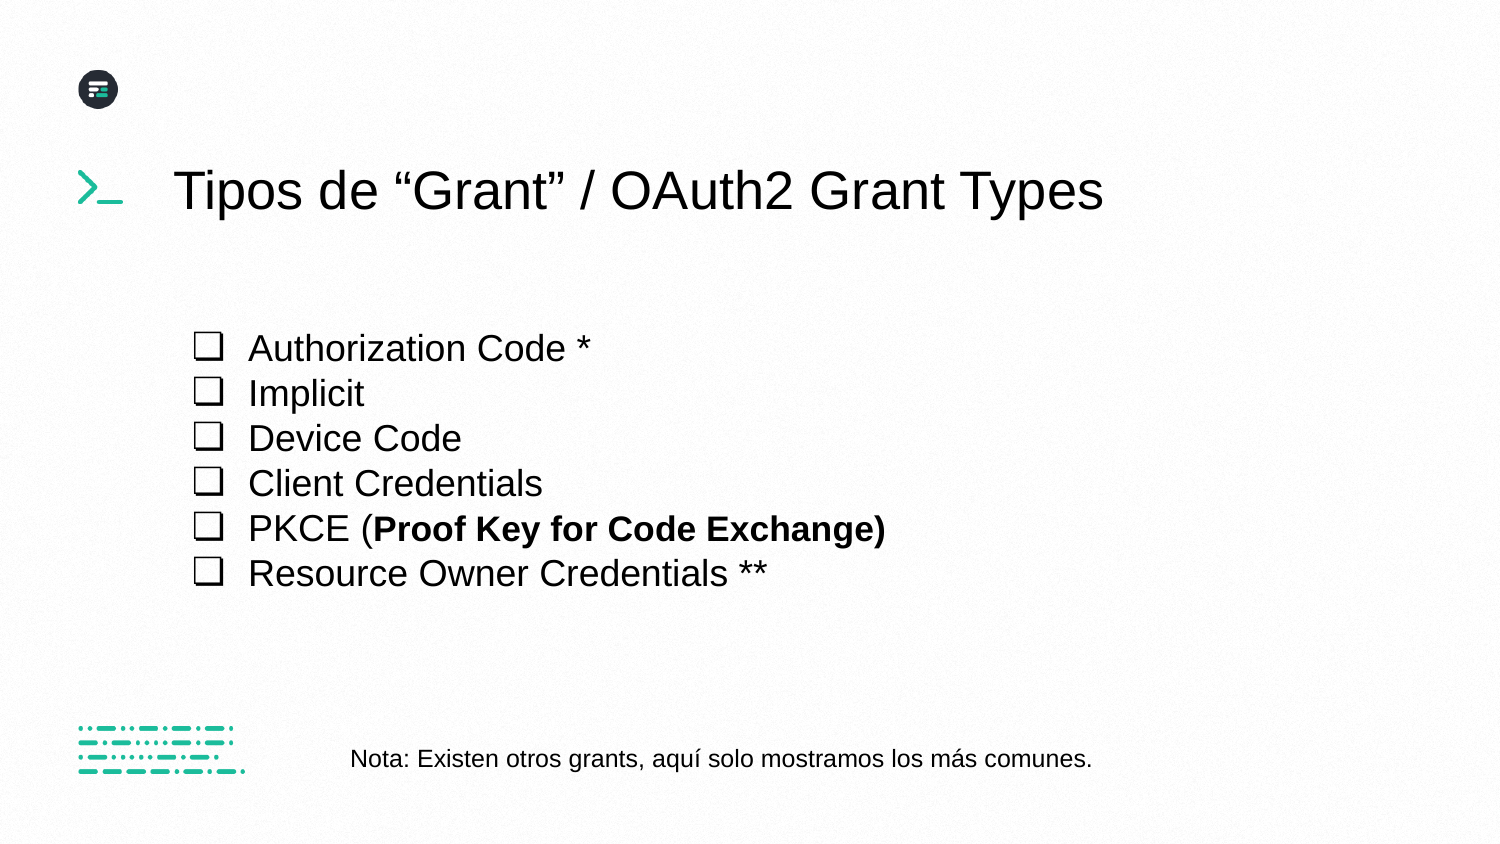

Tipos de “Grant” / OAuth2 Grant Types
# Authorization Code *
Implicit
Device Code
Client Credentials
PKCE (Proof Key for Code Exchange)
Resource Owner Credentials **
Nota: Existen otros grants, aquí solo mostramos los más comunes.